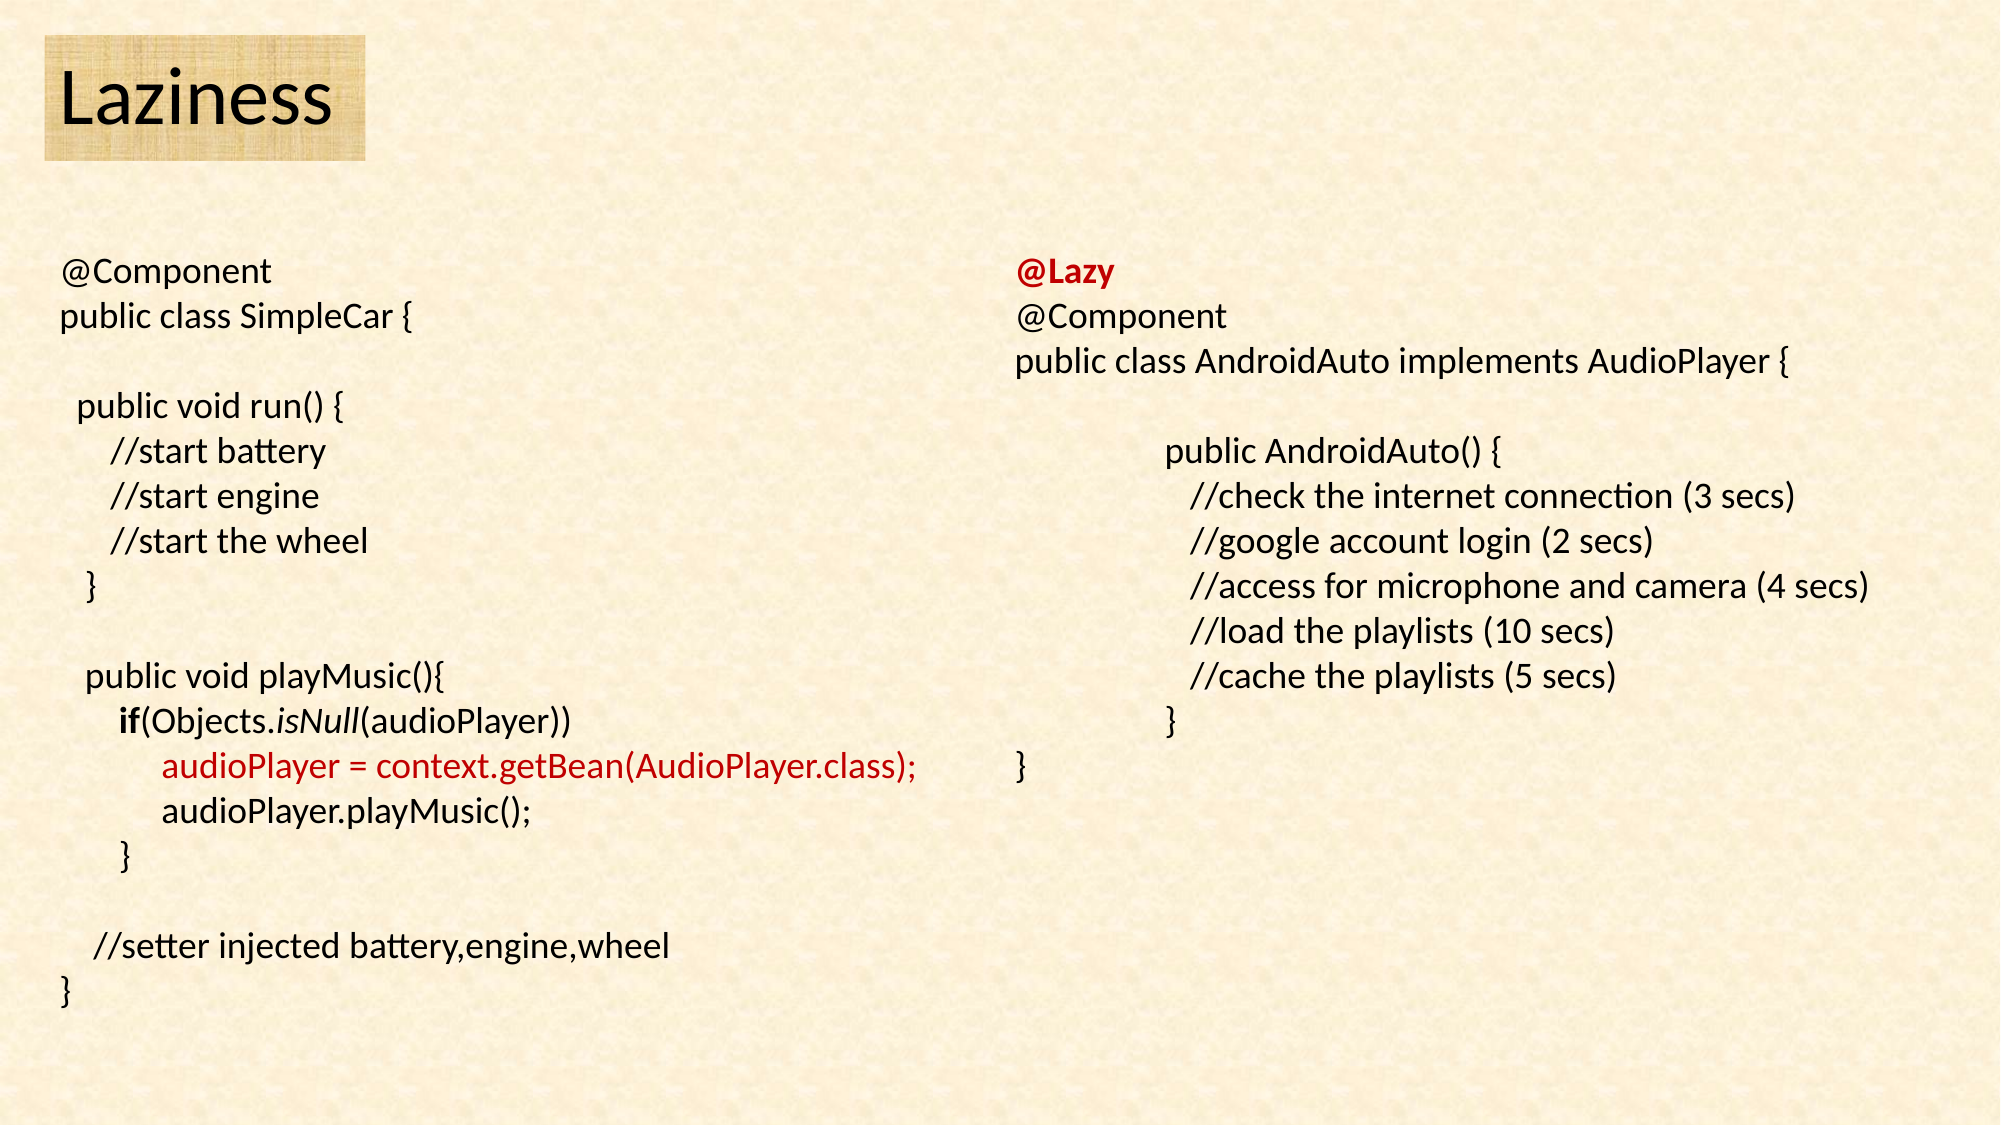

# Laziness
@Component
public class SimpleCar {

  public void run() {
      //start battery
      //start engine
      //start the wheel
   }

   public void playMusic(){
       if(Objects.isNull(audioPlayer))
            audioPlayer = context.getBean(AudioPlayer.class);
            audioPlayer.playMusic();
       }

    //setter injected battery,engine,wheel
}
@Lazy
@Component
public class AndroidAuto implements AudioPlayer {

	public AndroidAuto() {
	   //check the internet connection (3 secs)
	   //google account login (2 secs)
	   //access for microphone and camera (4 secs)
	   //load the playlists (10 secs)
	   //cache the playlists (5 secs)
	}
}